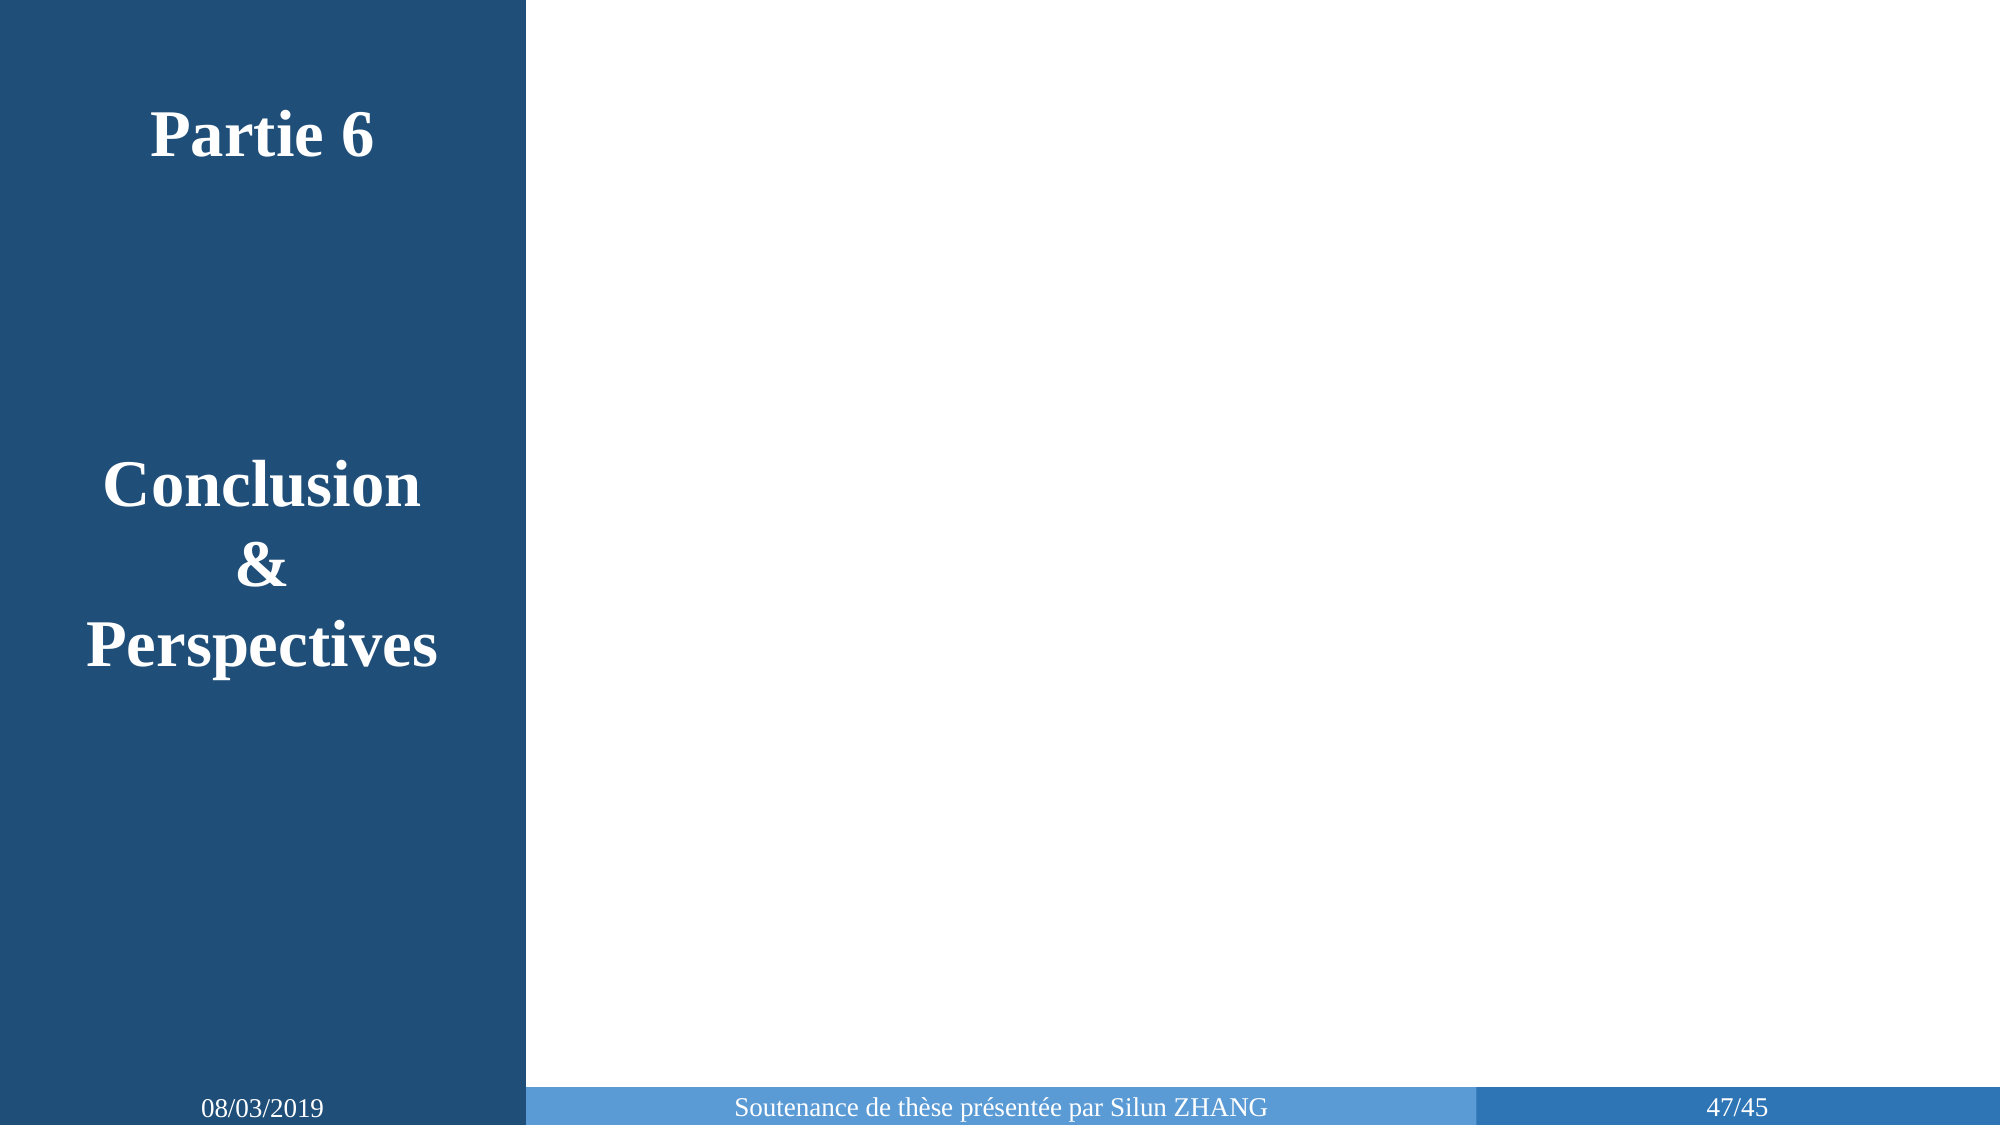

Partie 6
Conclusion
&
Perspectives
Soutenance de thèse présentée par Silun ZHANG
47/45
08/03/2019